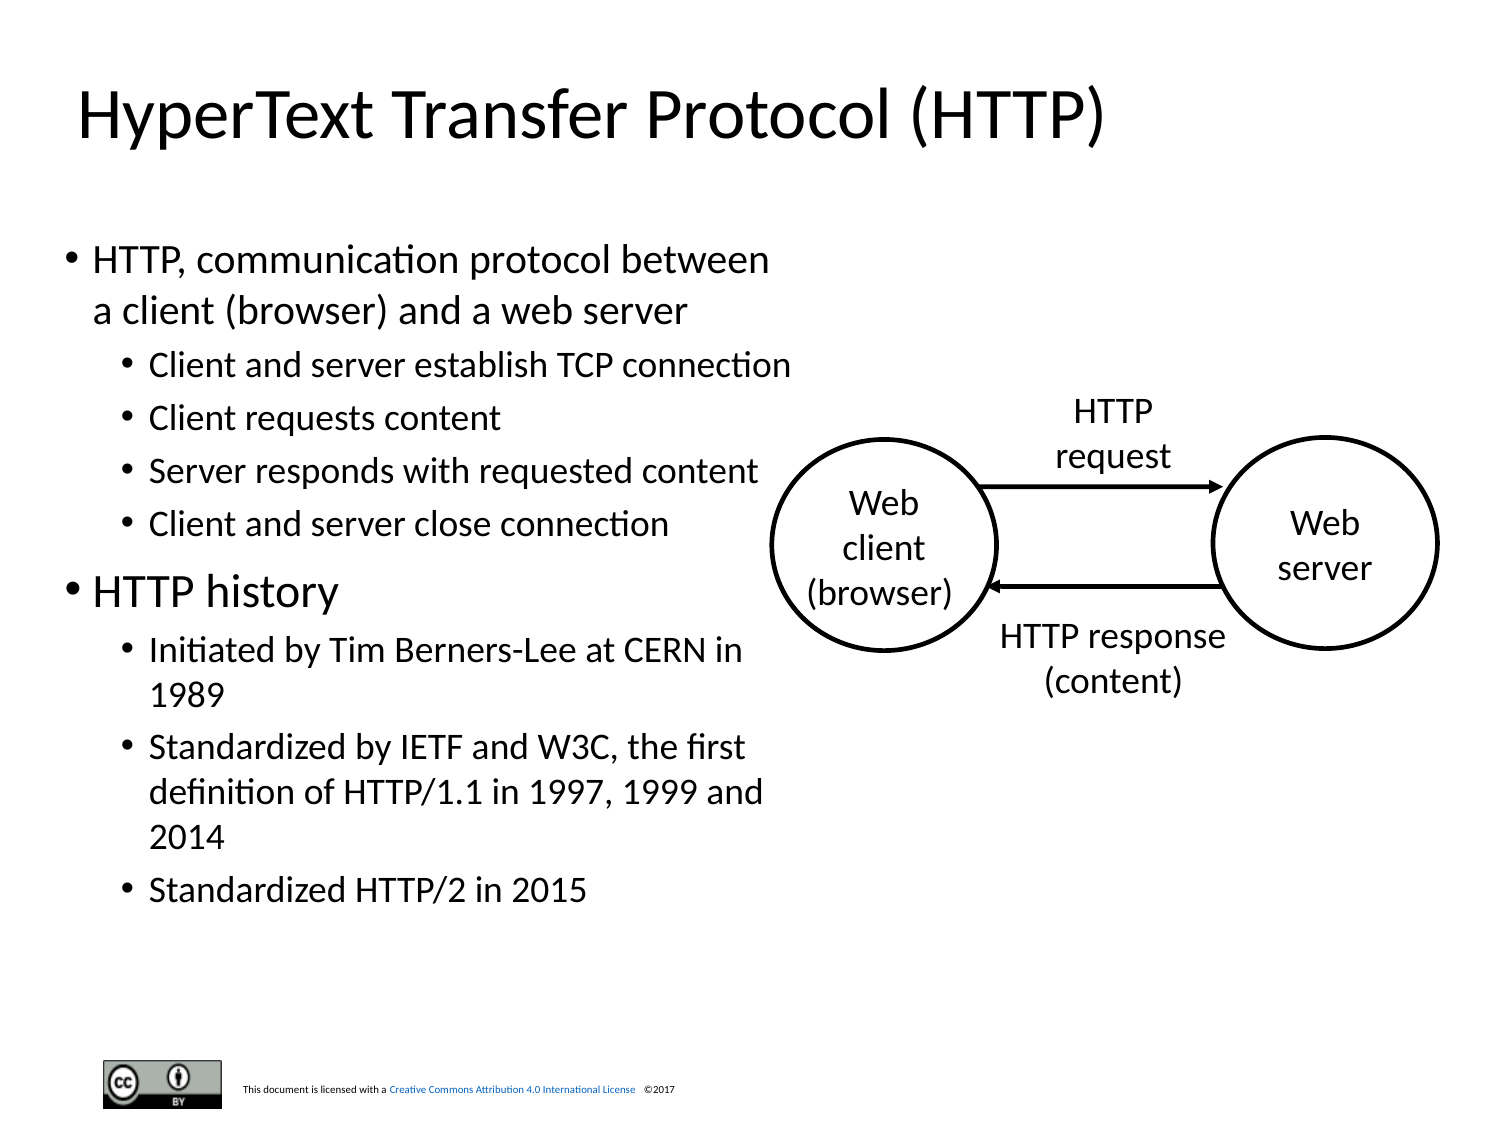

# HyperText Transfer Protocol (HTTP)
HTTP, communication protocol between a client (browser) and a web server
Client and server establish TCP connection
Client requests content
Server responds with requested content
Client and server close connection
HTTP history
Initiated by Tim Berners-Lee at CERN in 1989
Standardized by IETF and W3C, the first definition of HTTP/1.1 in 1997, 1999 and 2014
Standardized HTTP/2 in 2015
HTTP request
Web
server
Web
client
(browser)

HTTP response
(content)